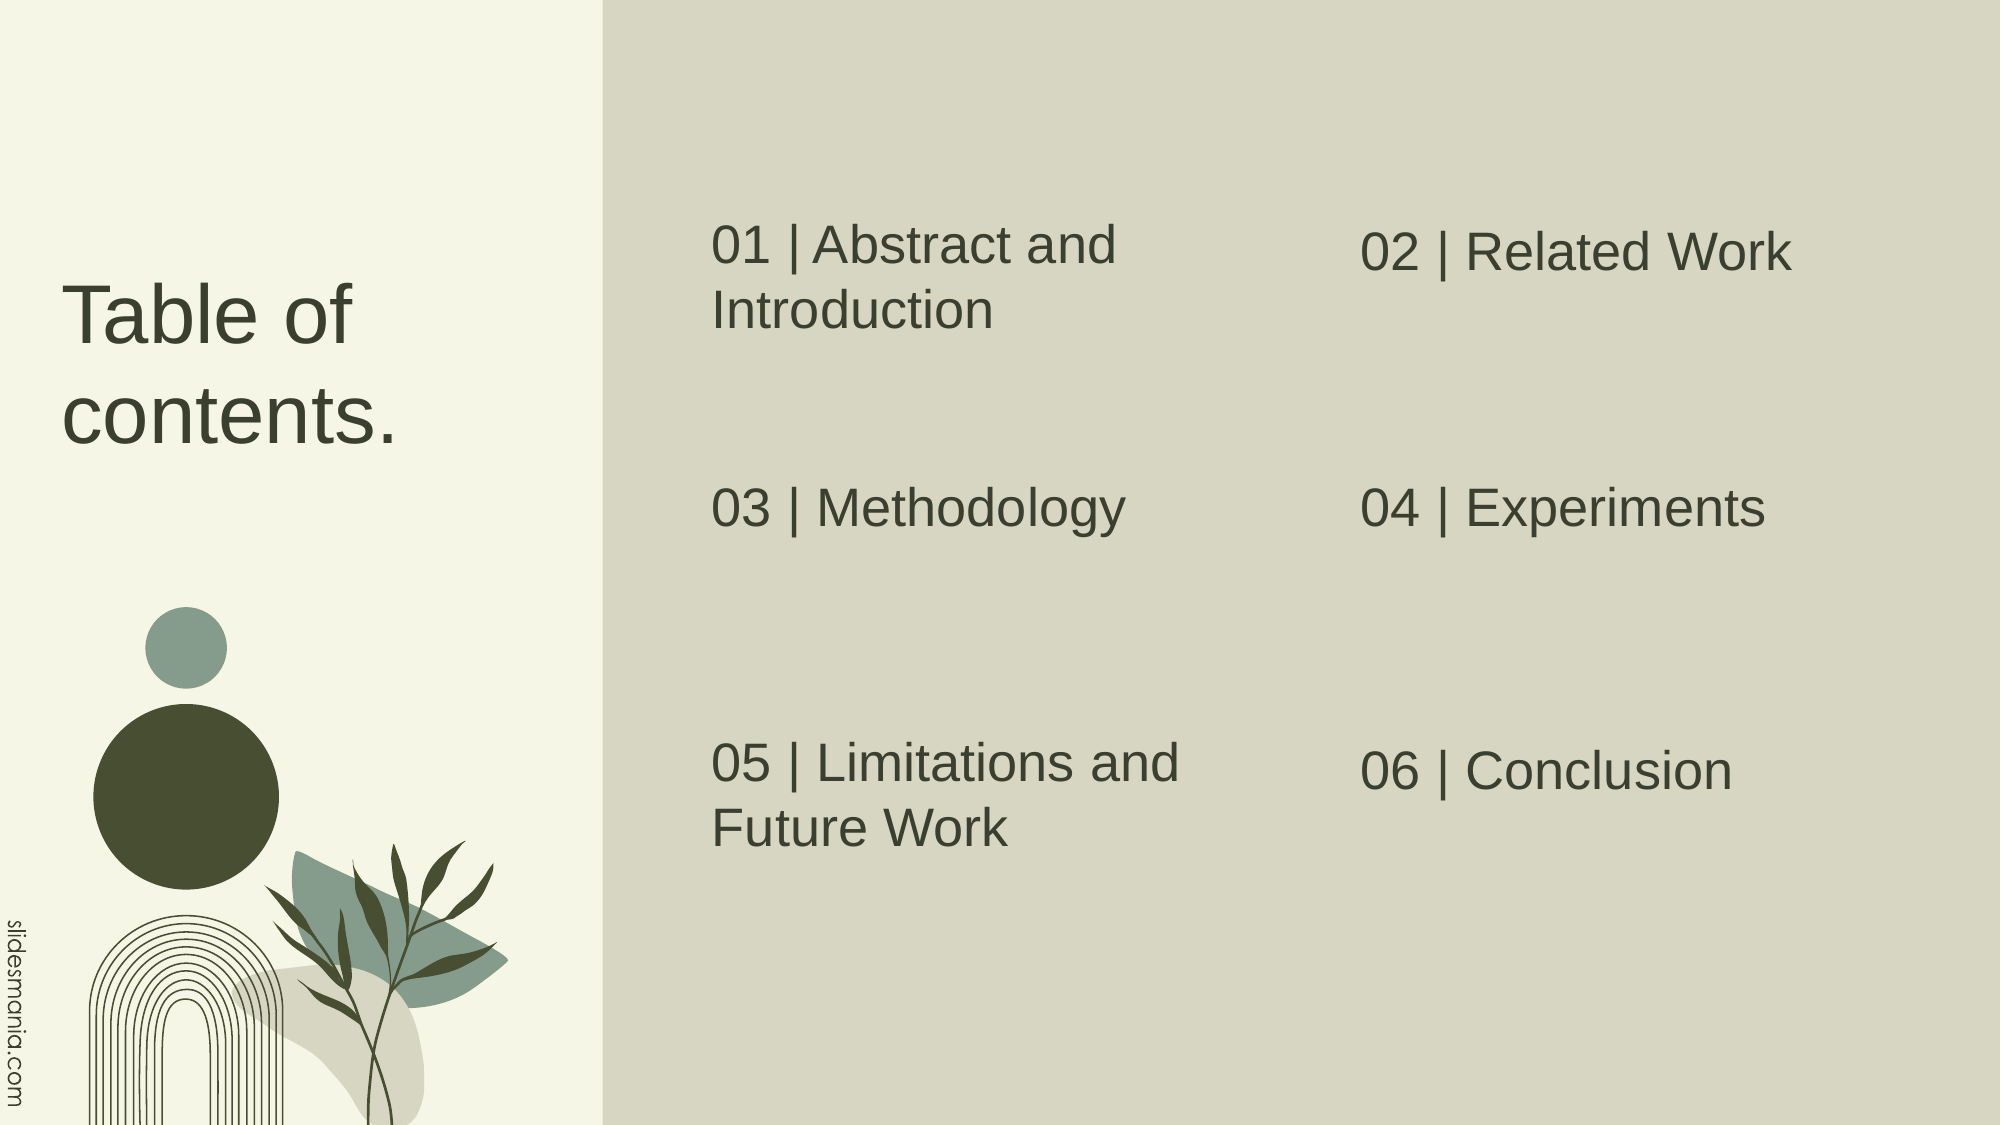

# Table of contents.
02 | Related Work
01 | Abstract and Introduction
03 | Methodology
04 | Experiments
06 | Conclusion
05 | Limitations and Future Work